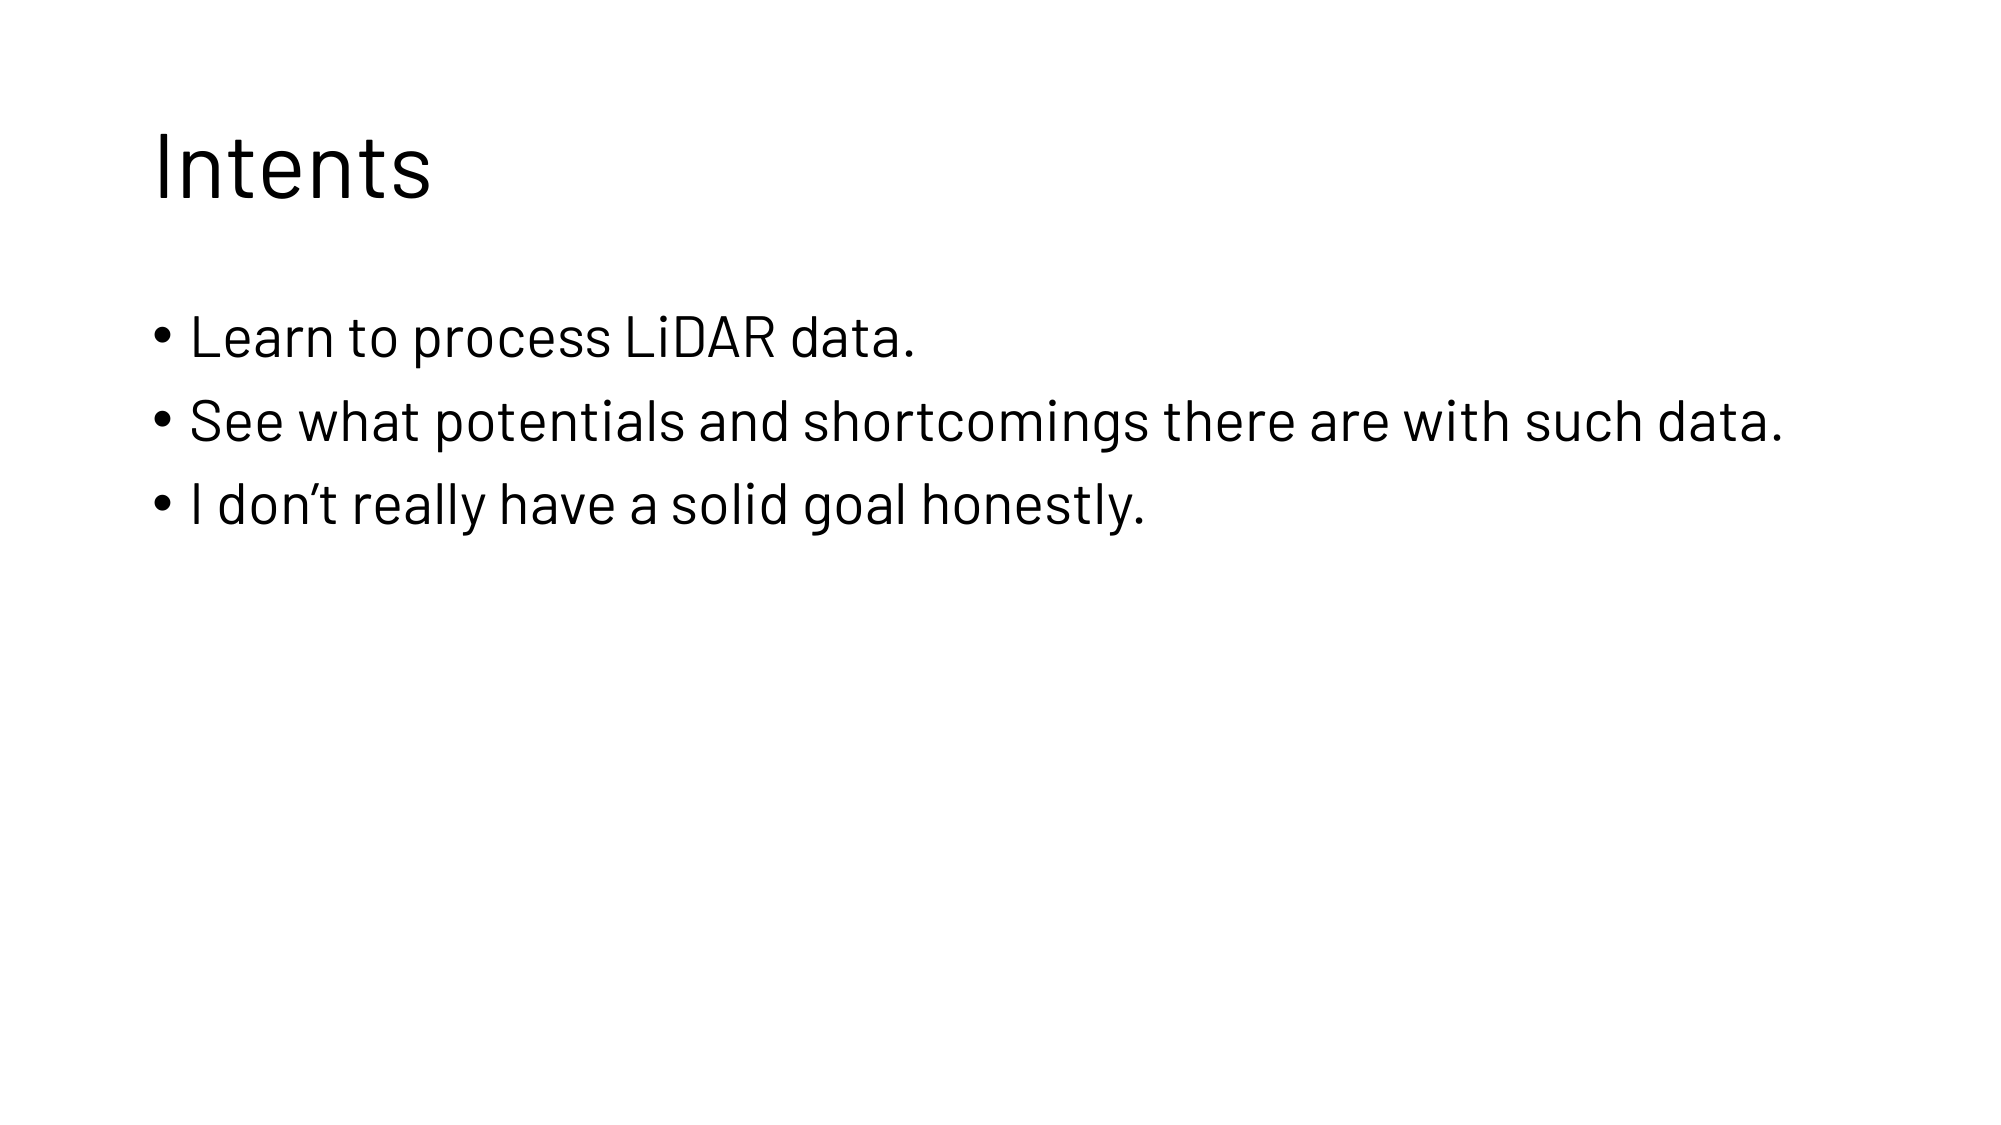

# Intents
Learn to process LiDAR data.
See what potentials and shortcomings there are with such data.
I don’t really have a solid goal honestly.